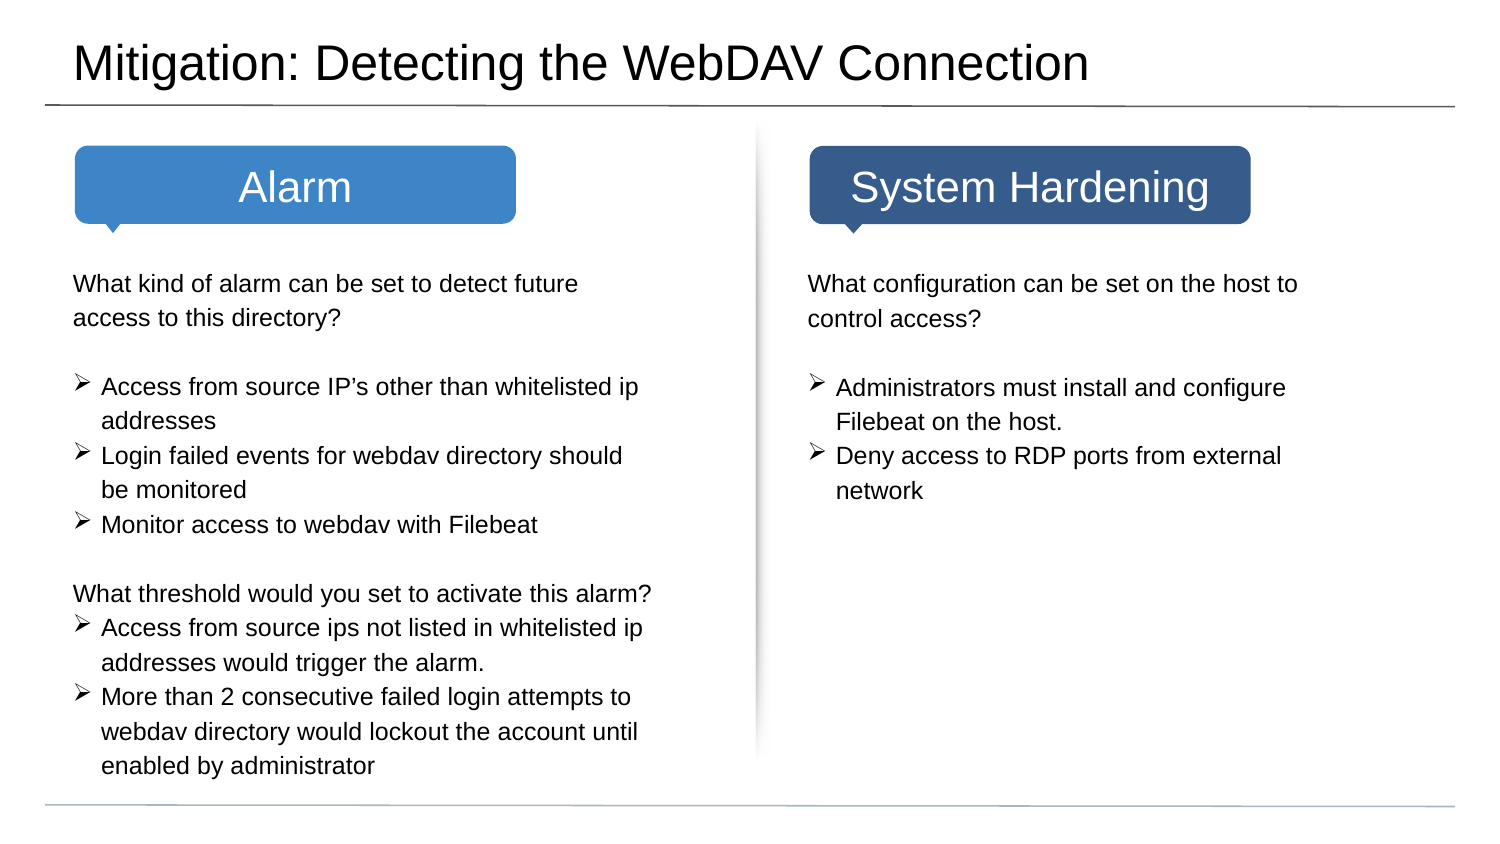

# Mitigation: Detecting the WebDAV Connection
What kind of alarm can be set to detect future access to this directory?

Access from source IP’s other than whitelisted ip addresses
Login failed events for webdav directory should be monitored
Monitor access to webdav with Filebeat

What threshold would you set to activate this alarm?
Access from source ips not listed in whitelisted ip addresses would trigger the alarm.
More than 2 consecutive failed login attempts to webdav directory would lockout the account until enabled by administrator
What configuration can be set on the host to control access?

Administrators must install and configure Filebeat on the host.
Deny access to RDP ports from external network